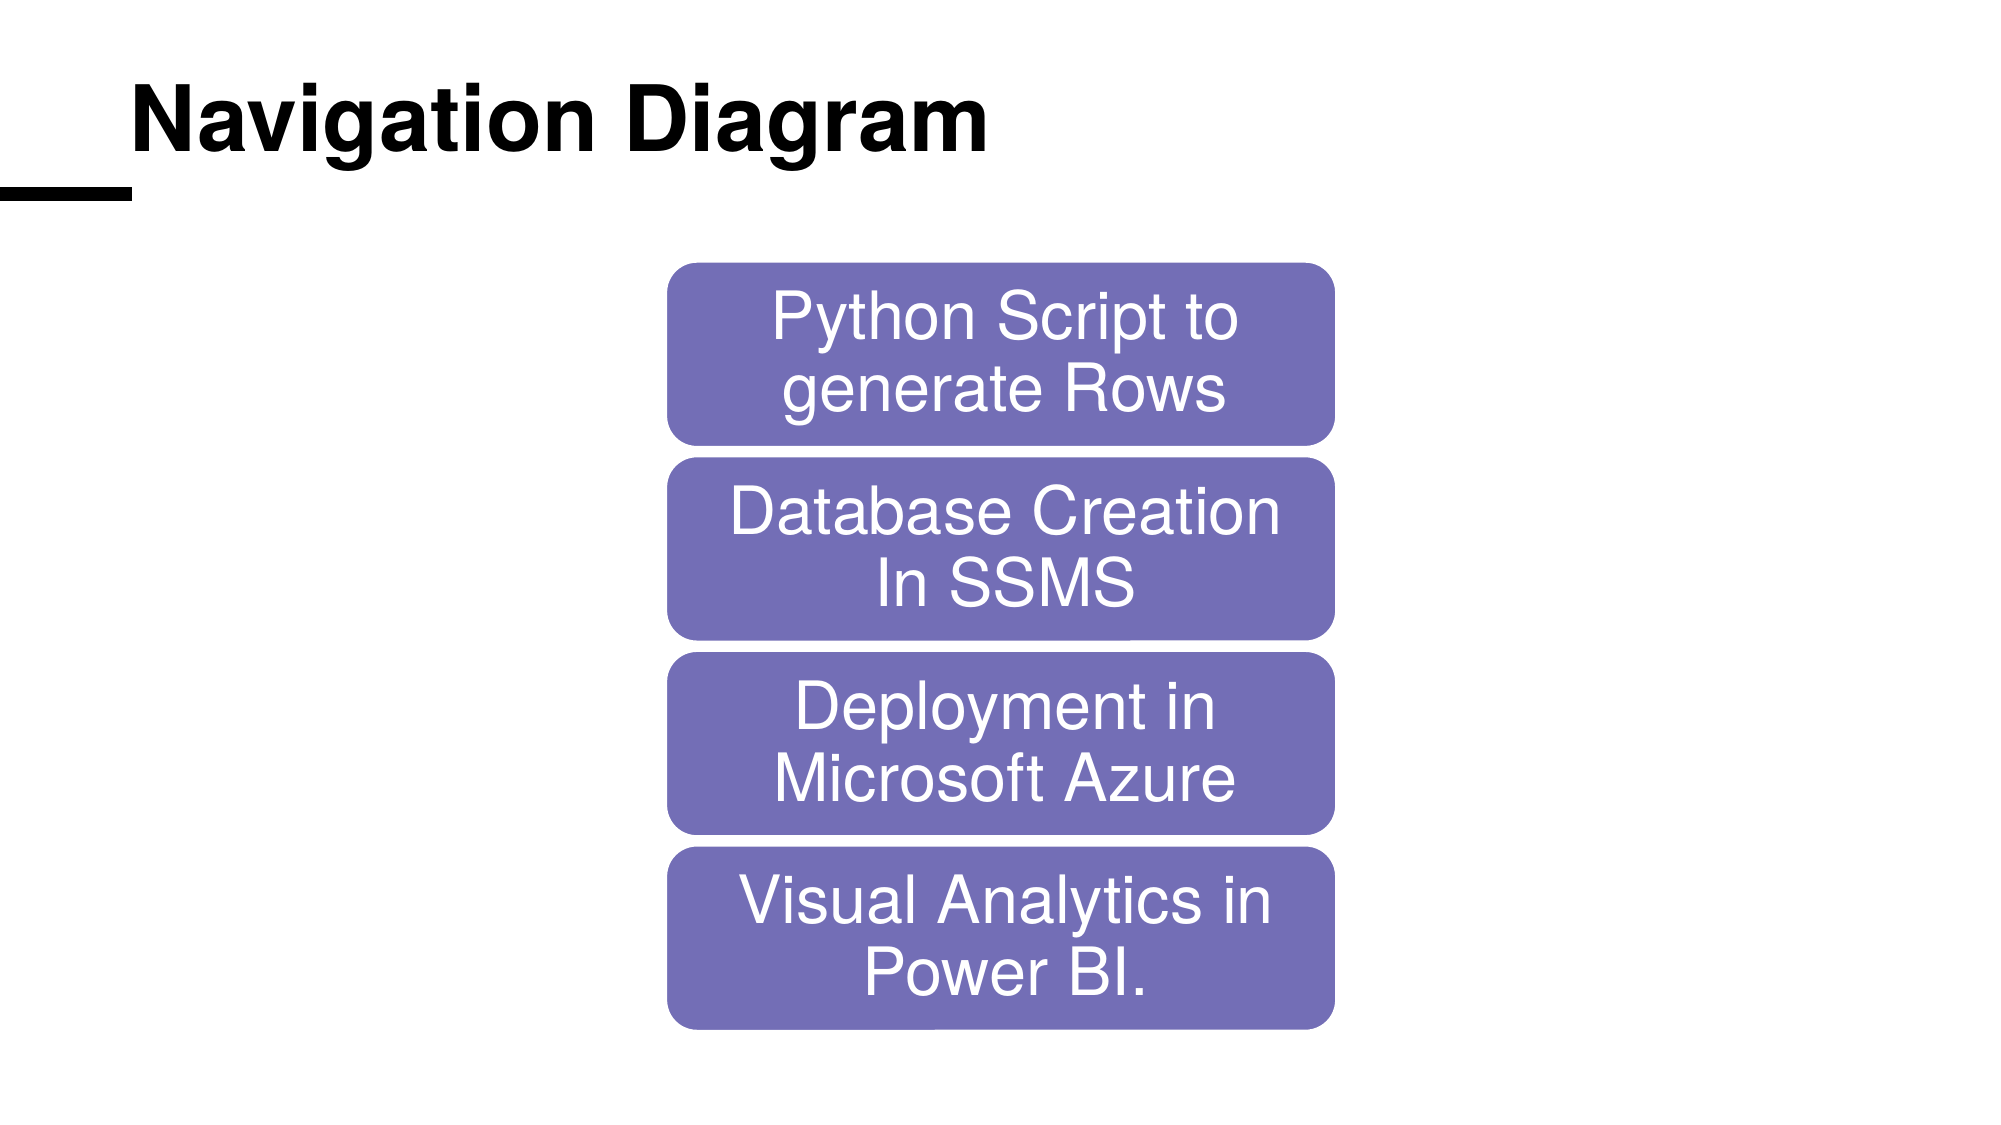

# Navigation Diagram
Python Script to generate Rows
Database Creation In SSMS
Deployment in Microsoft Azure
Visual Analytics in Power BI.